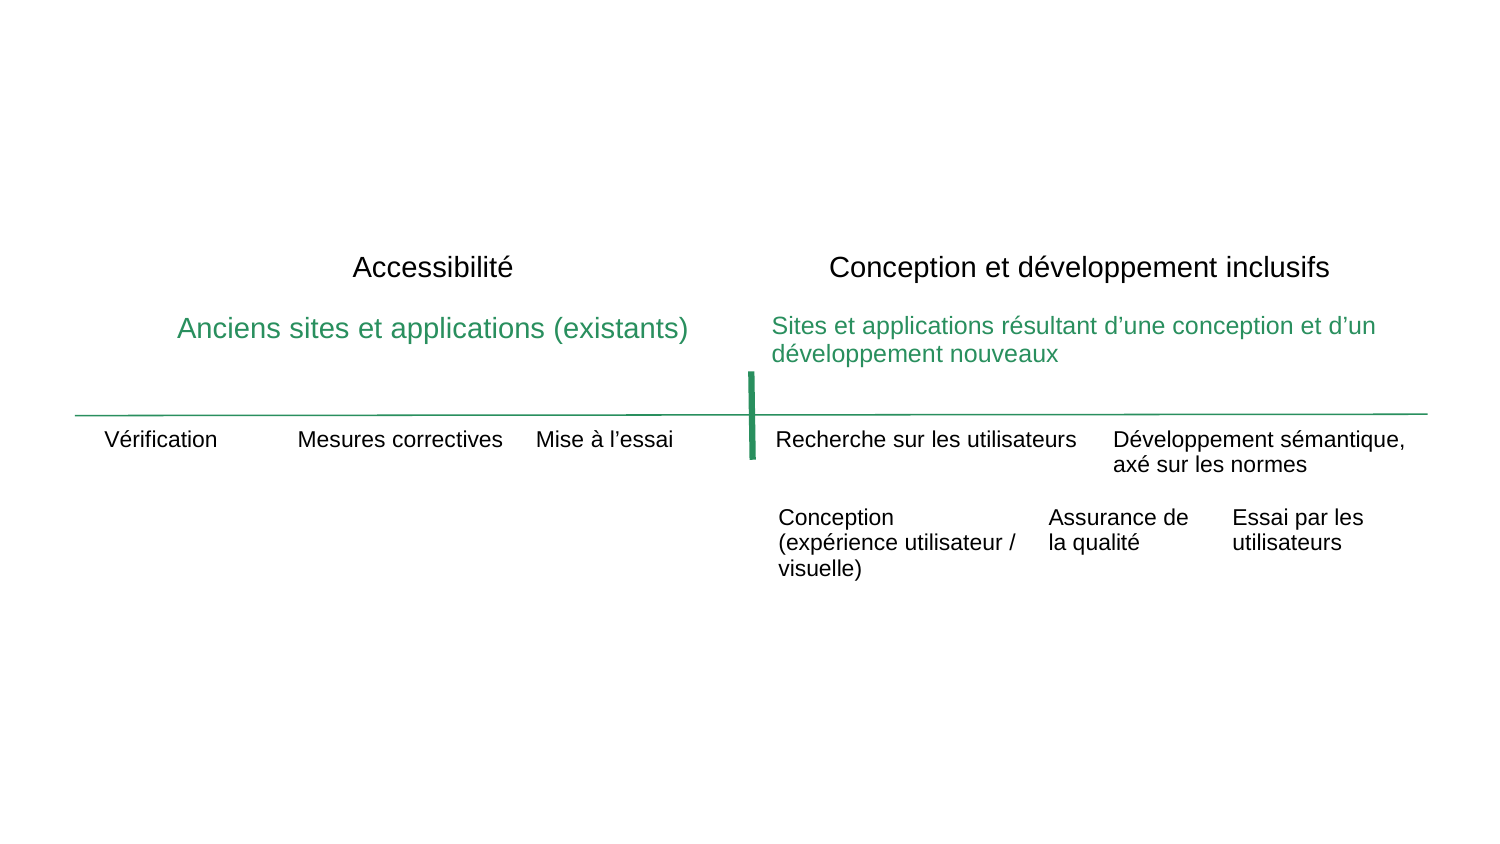

| Accessibilité | Conception et développement inclusifs |
| --- | --- |
| Anciens sites et applications (existants) | Sites et applications résultant d’une conception et d’un développement nouveaux |
| Vérification | Mesures correctives | Mise à l’essai | Recherche sur les utilisateurs | Développement sémantique, axé sur les normes |
| --- | --- | --- | --- | --- |
| Conception (expérience utilisateur / visuelle) | Assurance de la qualité | Essai par les utilisateurs |
| --- | --- | --- |